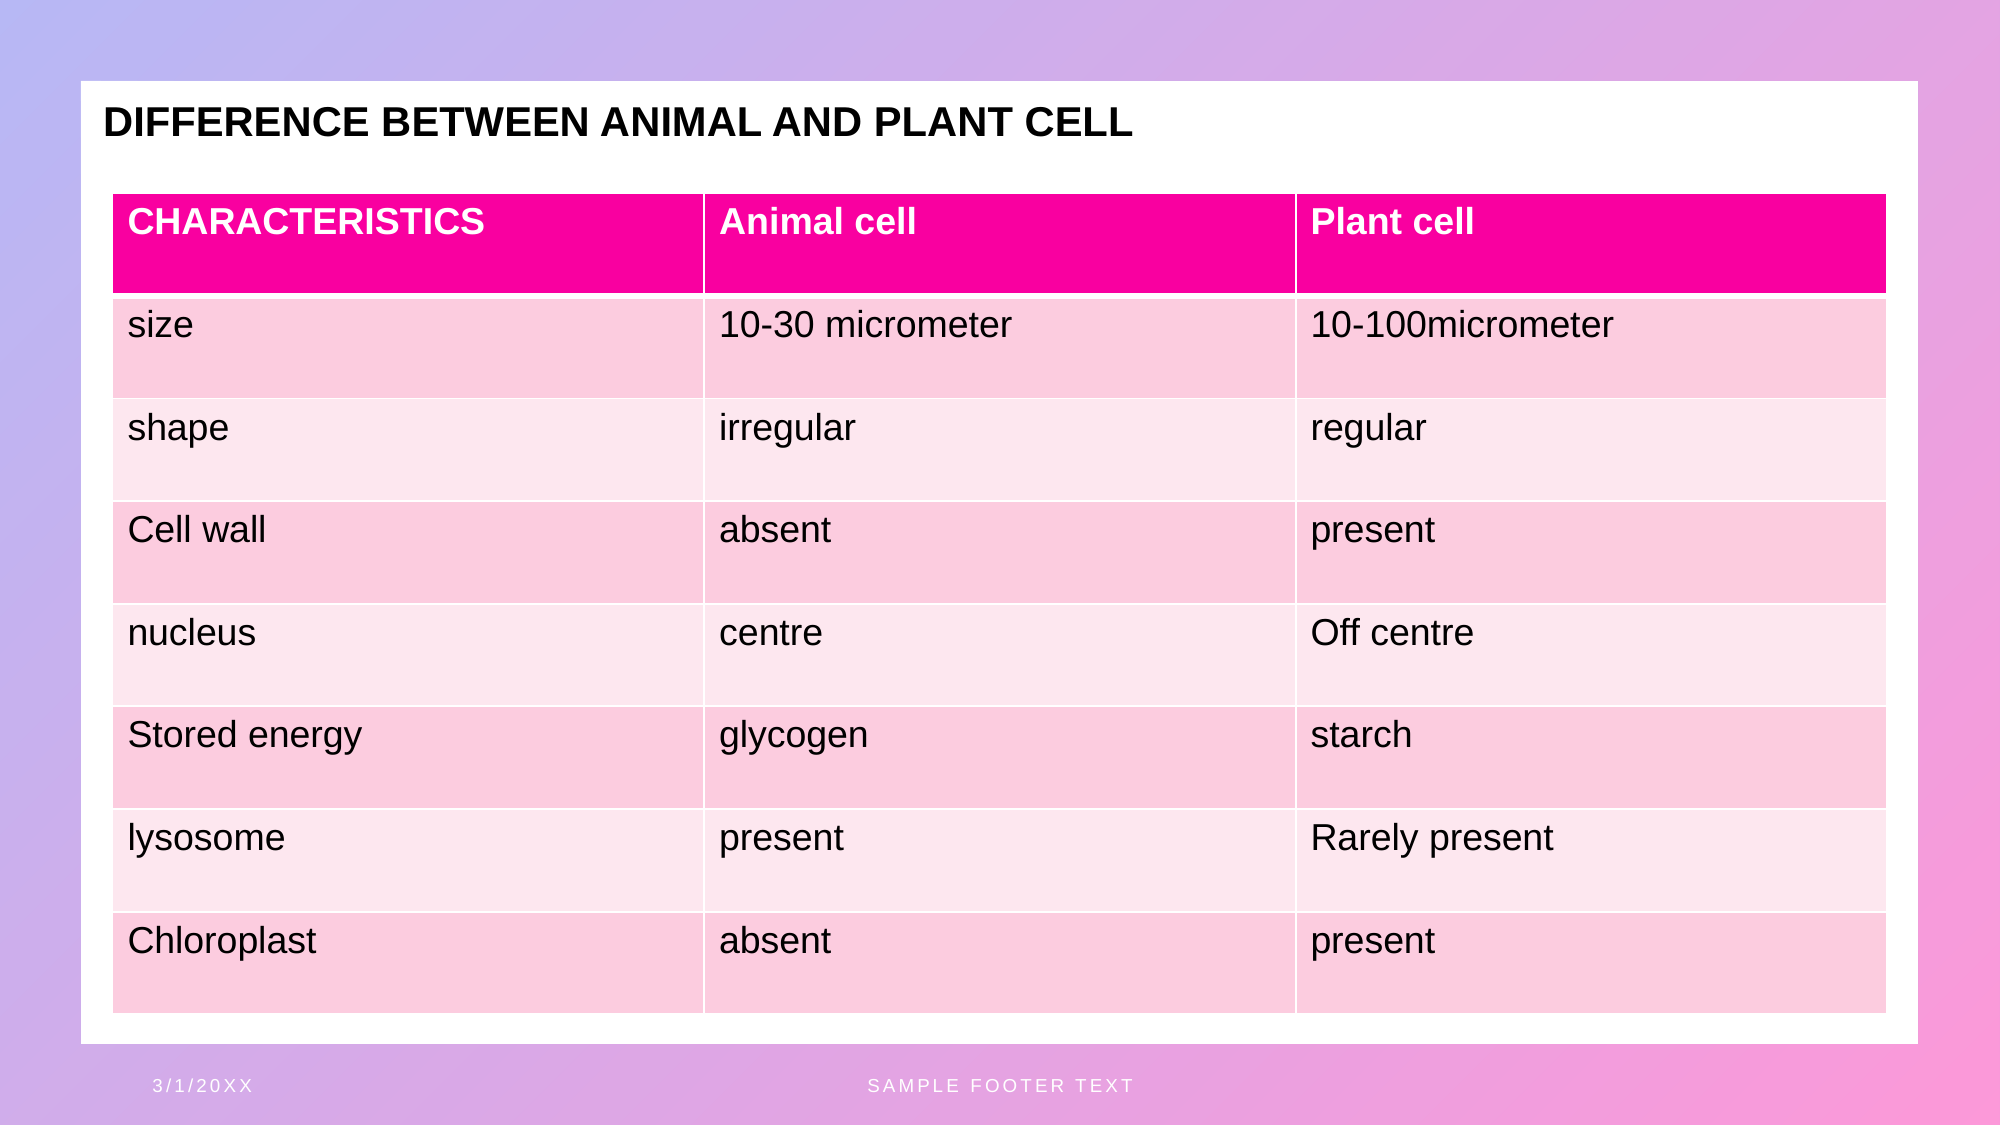

DIFFERENCE BETWEEN ANIMAL AND PLANT CELL
| CHARACTERISTICS | Animal cell | Plant cell |
| --- | --- | --- |
| size | 10-30 micrometer | 10-100micrometer |
| shape | irregular | regular |
| Cell wall | absent | present |
| nucleus | centre | Off centre |
| Stored energy | glycogen | starch |
| lysosome | present | Rarely present |
| Chloroplast | absent | present |
3/1/20XX
SAMPLE FOOTER TEXT
7